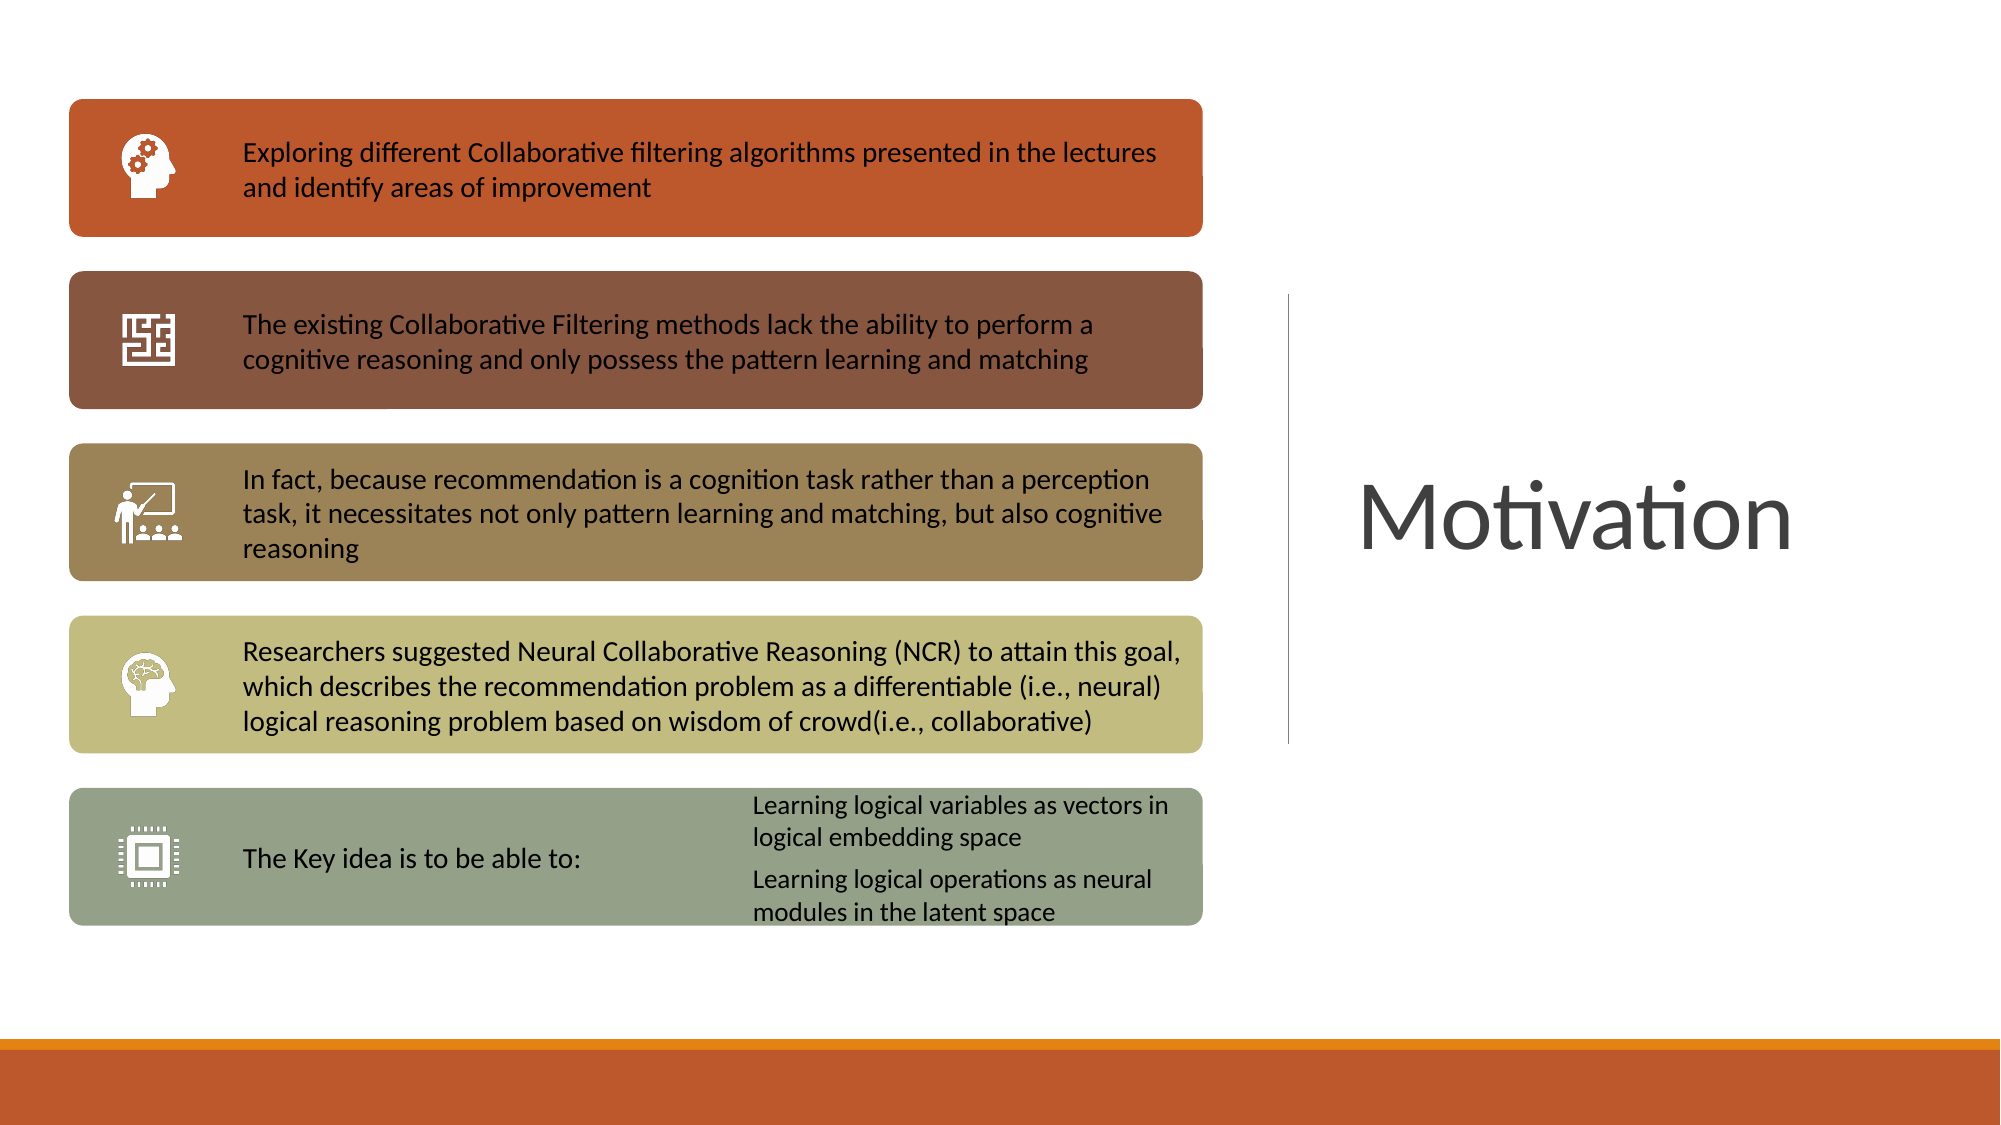

Exploring different Collaborative filtering algorithms presented in the lectures and identify areas of improvement
The existing Collaborative Filtering methods lack the ability to perform a cognitive reasoning and only possess the pattern learning and matching
In fact, because recommendation is a cognition task rather than a perception task, it necessitates not only pattern learning and matching, but also cognitive reasoning
Researchers suggested Neural Collaborative Reasoning (NCR) to attain this goal, which describes the recommendation problem as a differentiable (i.e., neural) logical reasoning problem based on wisdom of crowd(i.e., collaborative)
The Key idea is to be able to:
Learning logical variables as vectors in logical embedding space
Learning logical operations as neural modules in the latent space
# Motivation